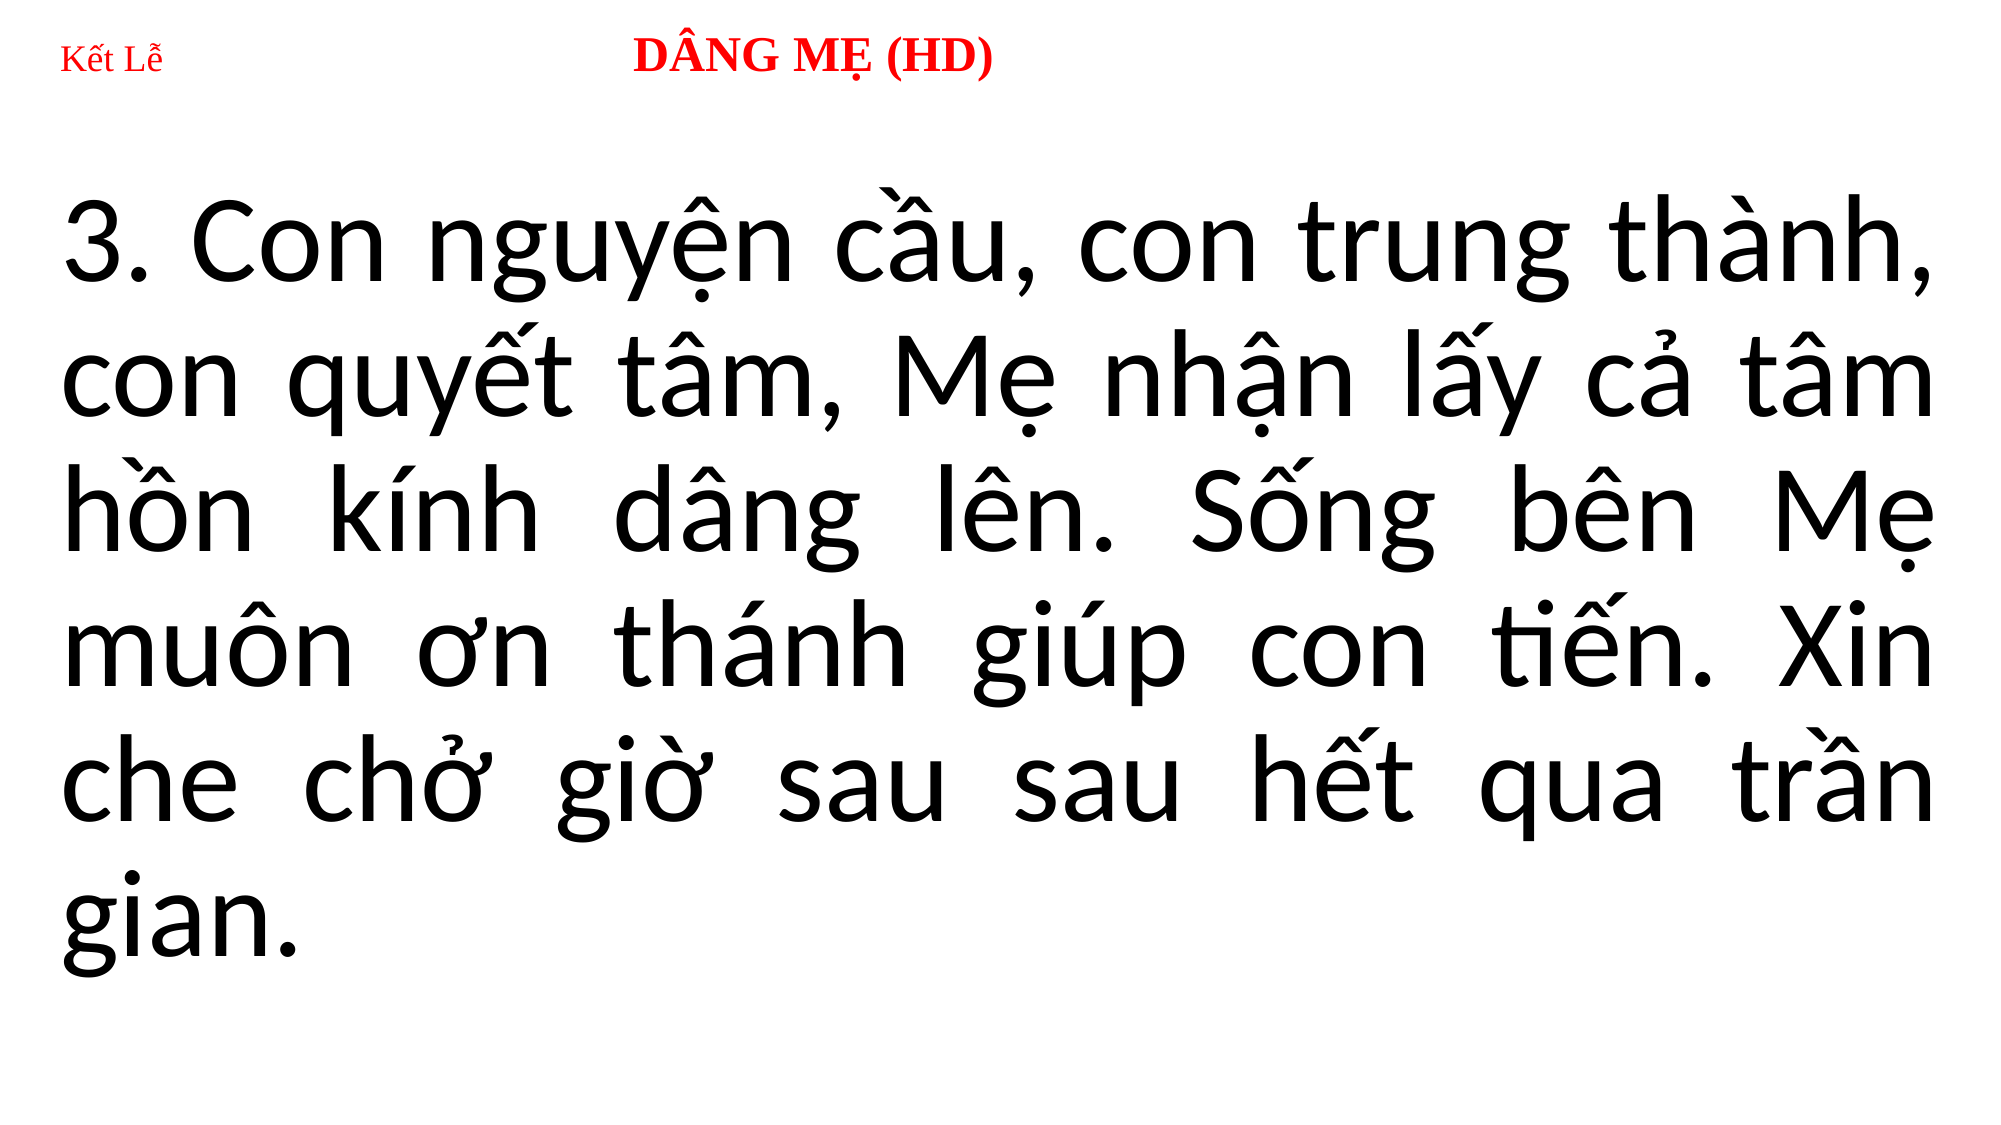

# Kết Lễ                            	             DÂNG MẸ (HD)
3. Con nguyện cầu, con trung thành, con quyết tâm, Mẹ nhận lấy cả tâm hồn kính dâng lên. Sống bên Mẹ muôn ơn thánh giúp con tiến. Xin che chở giờ sau sau hết qua trần gian.